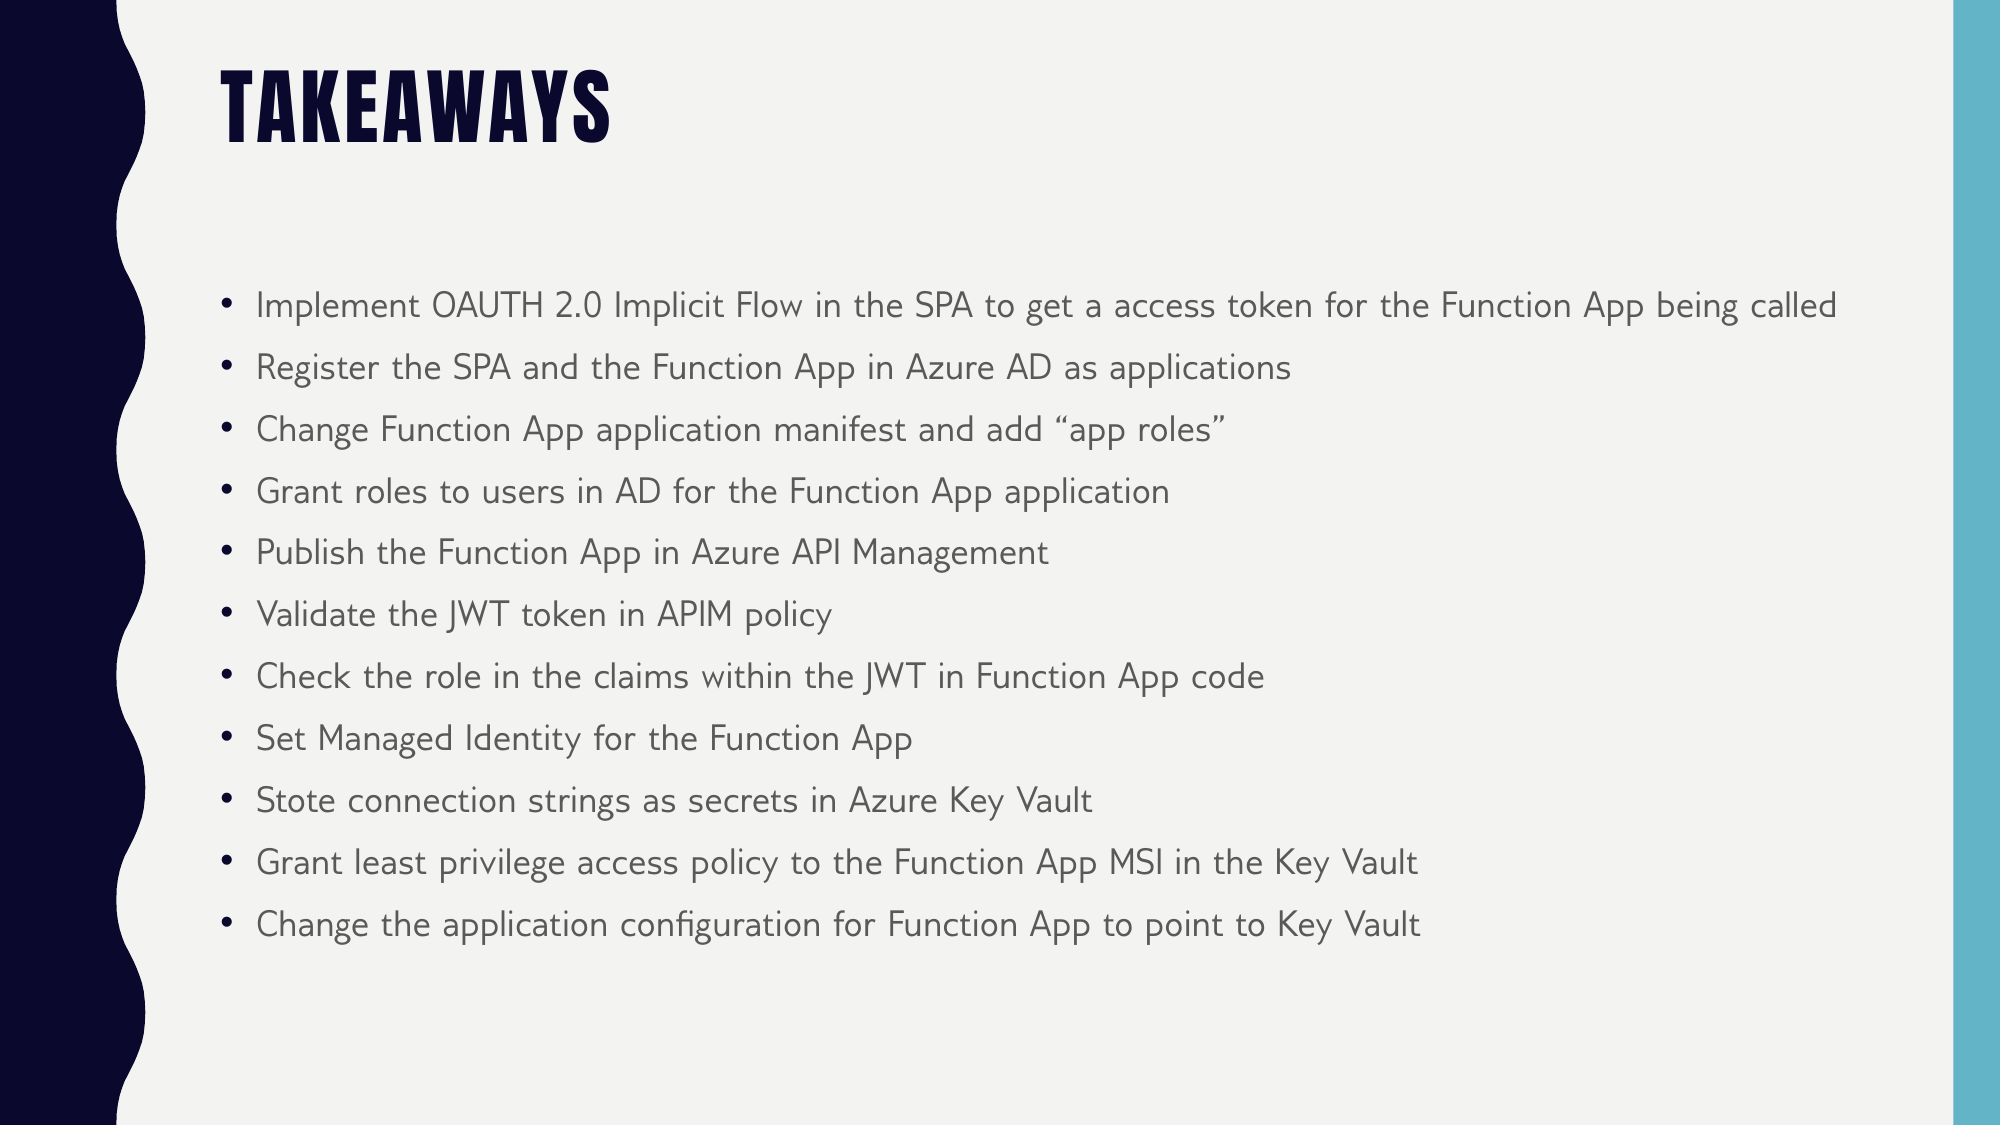

# Takeaways
Implement OAUTH 2.0 Implicit Flow in the SPA to get a access token for the Function App being called
Register the SPA and the Function App in Azure AD as applications
Change Function App application manifest and add “app roles”
Grant roles to users in AD for the Function App application
Publish the Function App in Azure API Management
Validate the JWT token in APIM policy
Check the role in the claims within the JWT in Function App code
Set Managed Identity for the Function App
Stote connection strings as secrets in Azure Key Vault
Grant least privilege access policy to the Function App MSI in the Key Vault
Change the application configuration for Function App to point to Key Vault